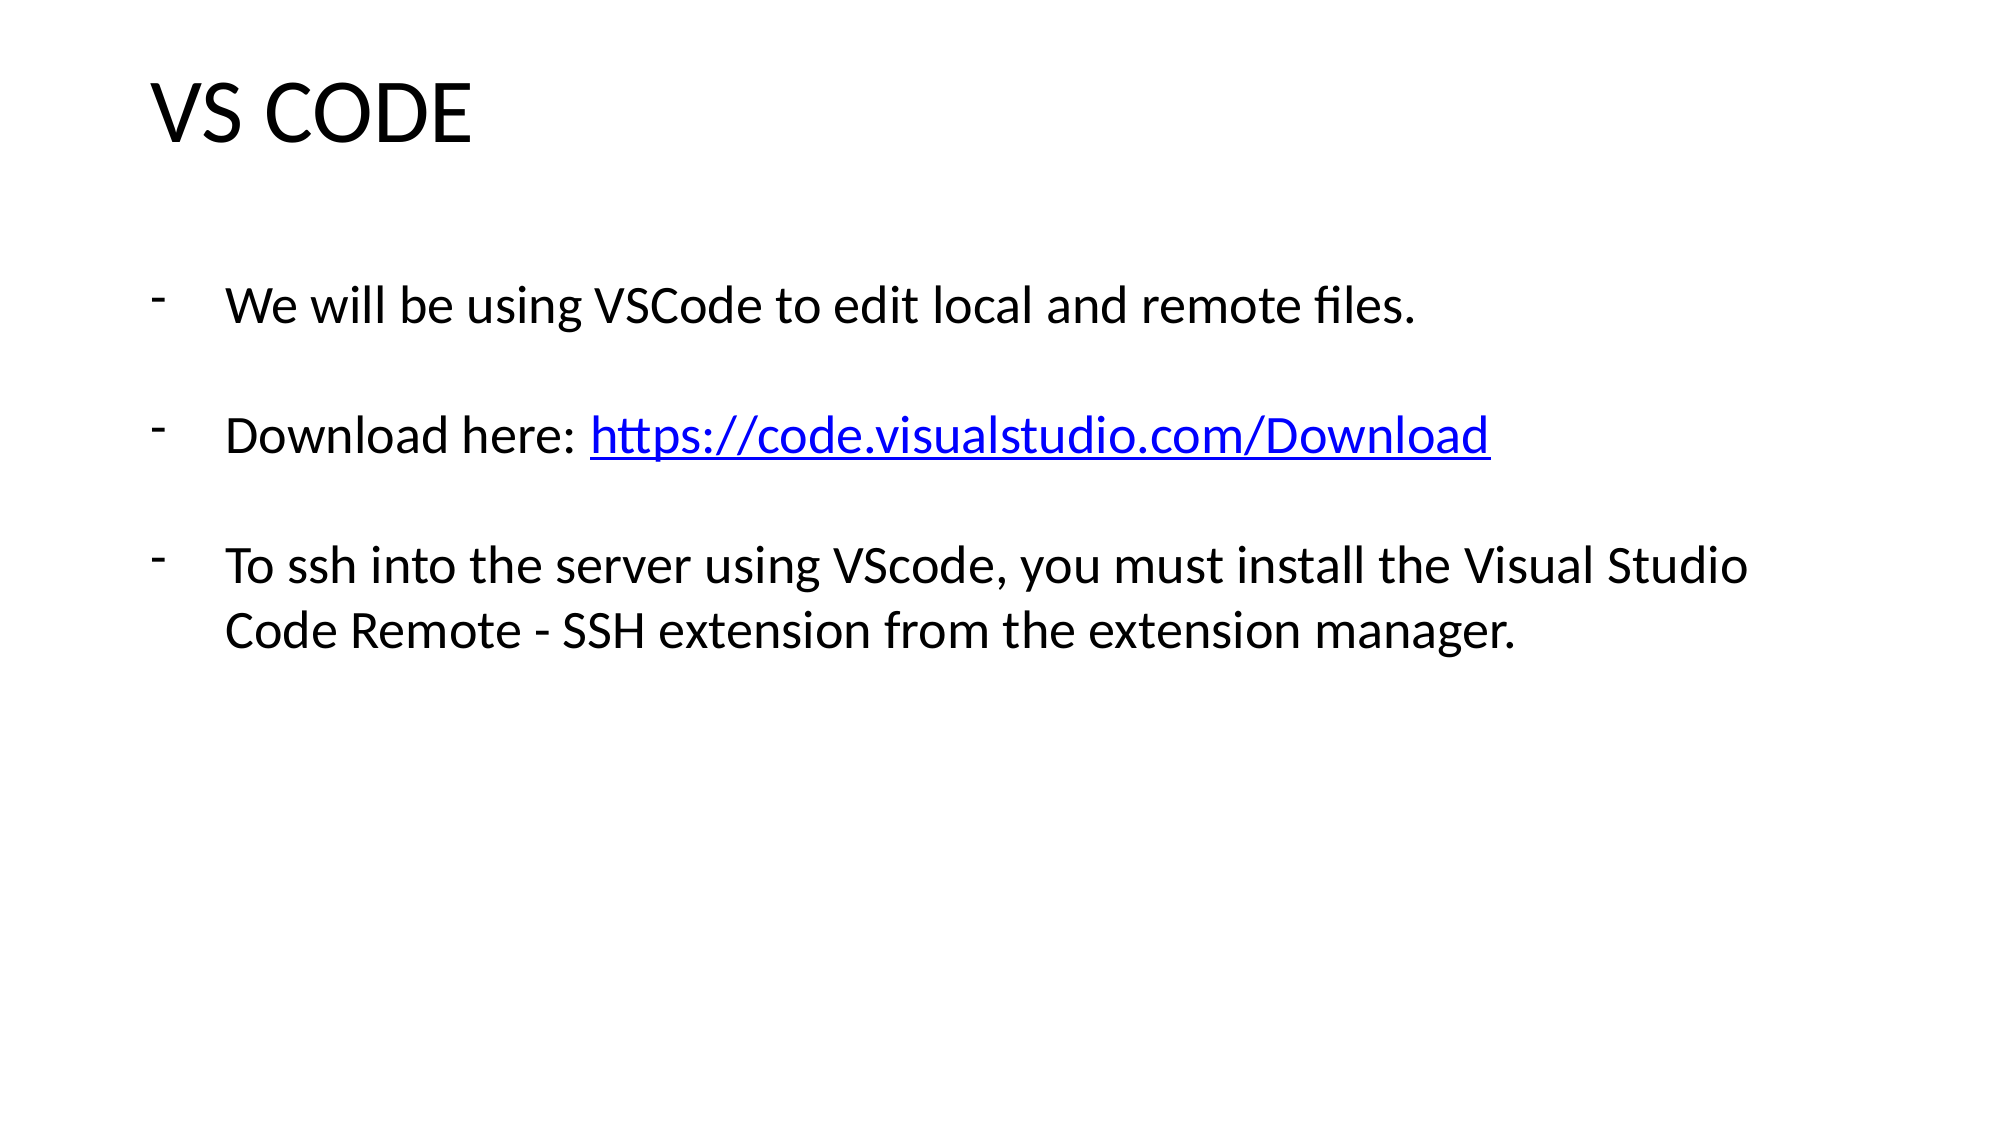

# VS CODE
We will be using VSCode to edit local and remote files.

Download here: https://code.visualstudio.com/Download

To ssh into the server using VScode, you must install the Visual Studio Code Remote - SSH extension from the extension manager.